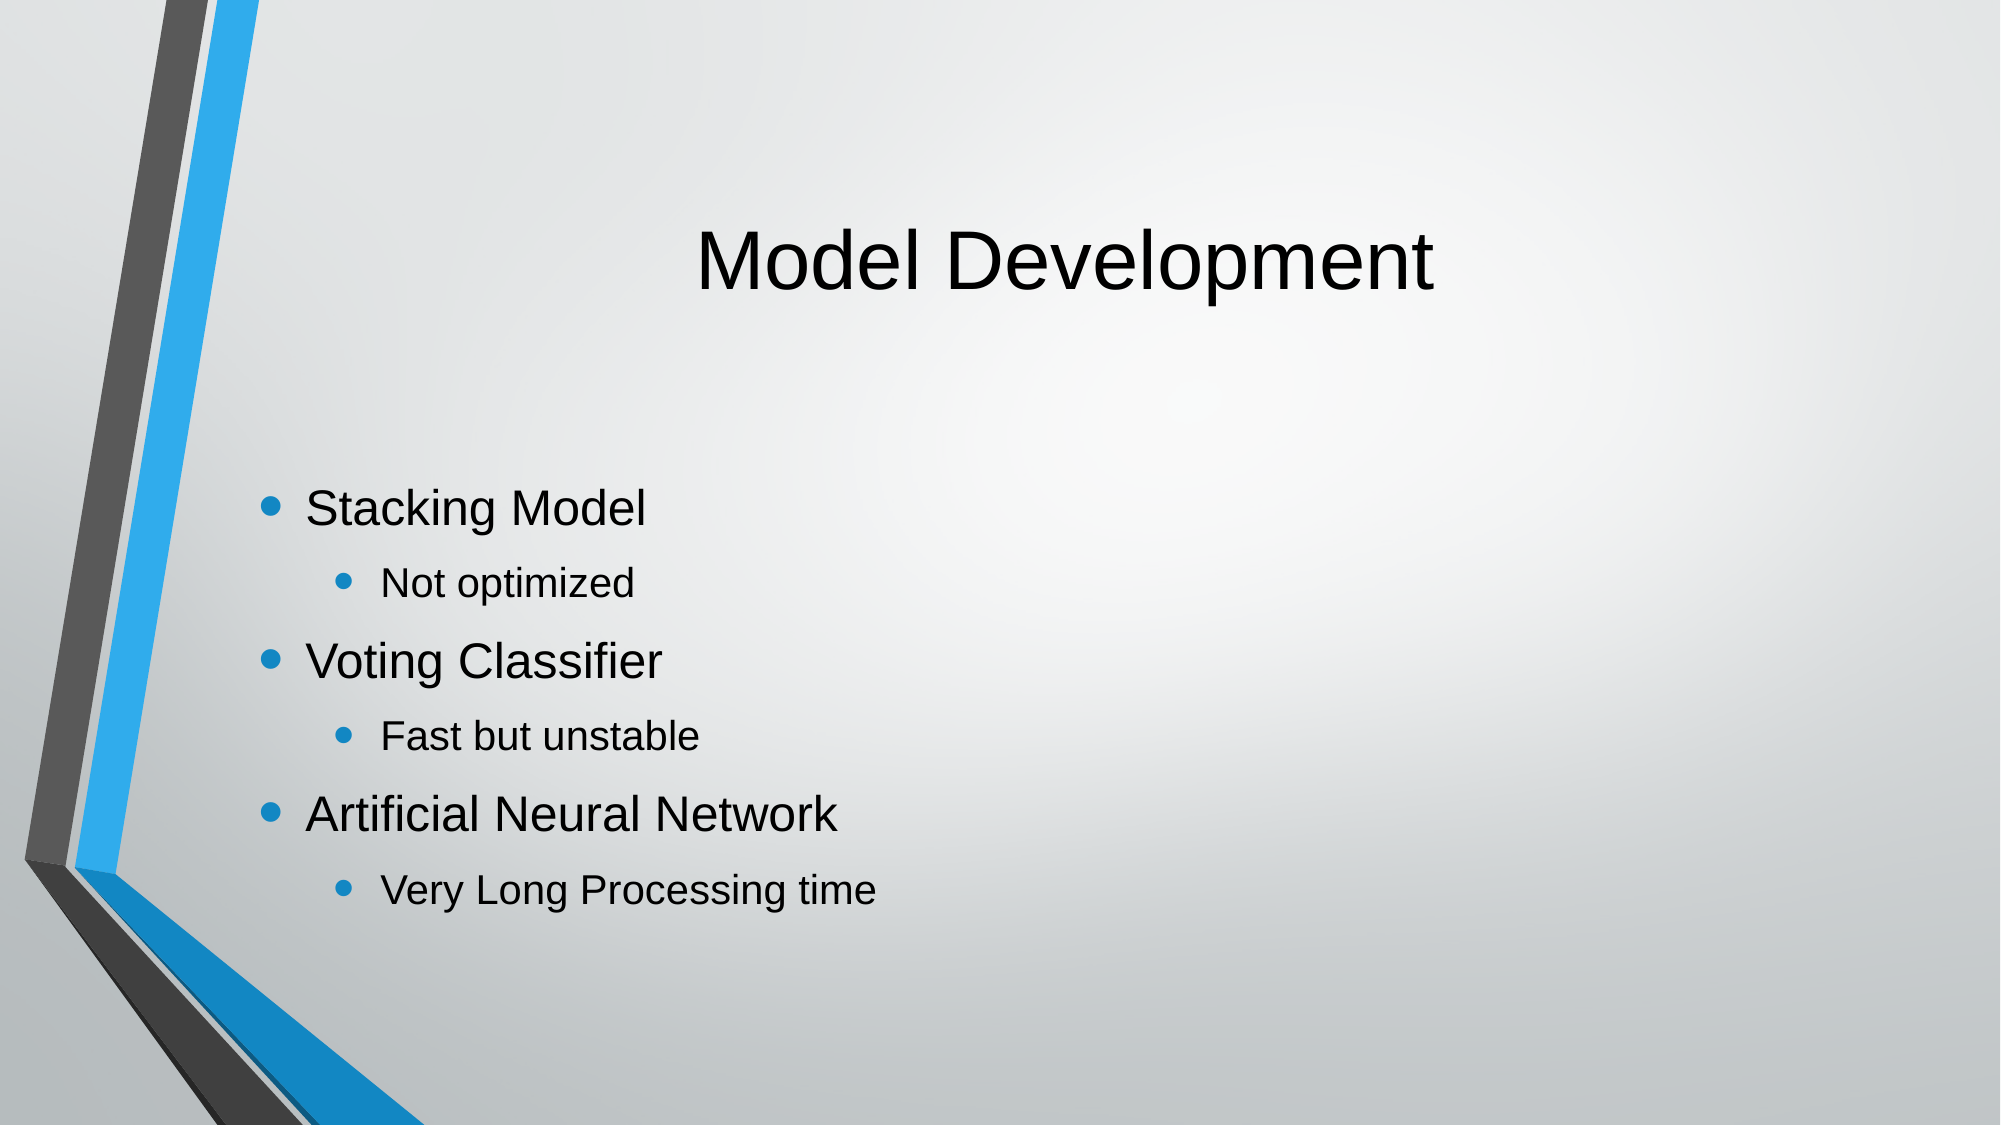

# Model Development
Stacking Model
Not optimized
Voting Classifier
Fast but unstable
Artificial Neural Network
Very Long Processing time